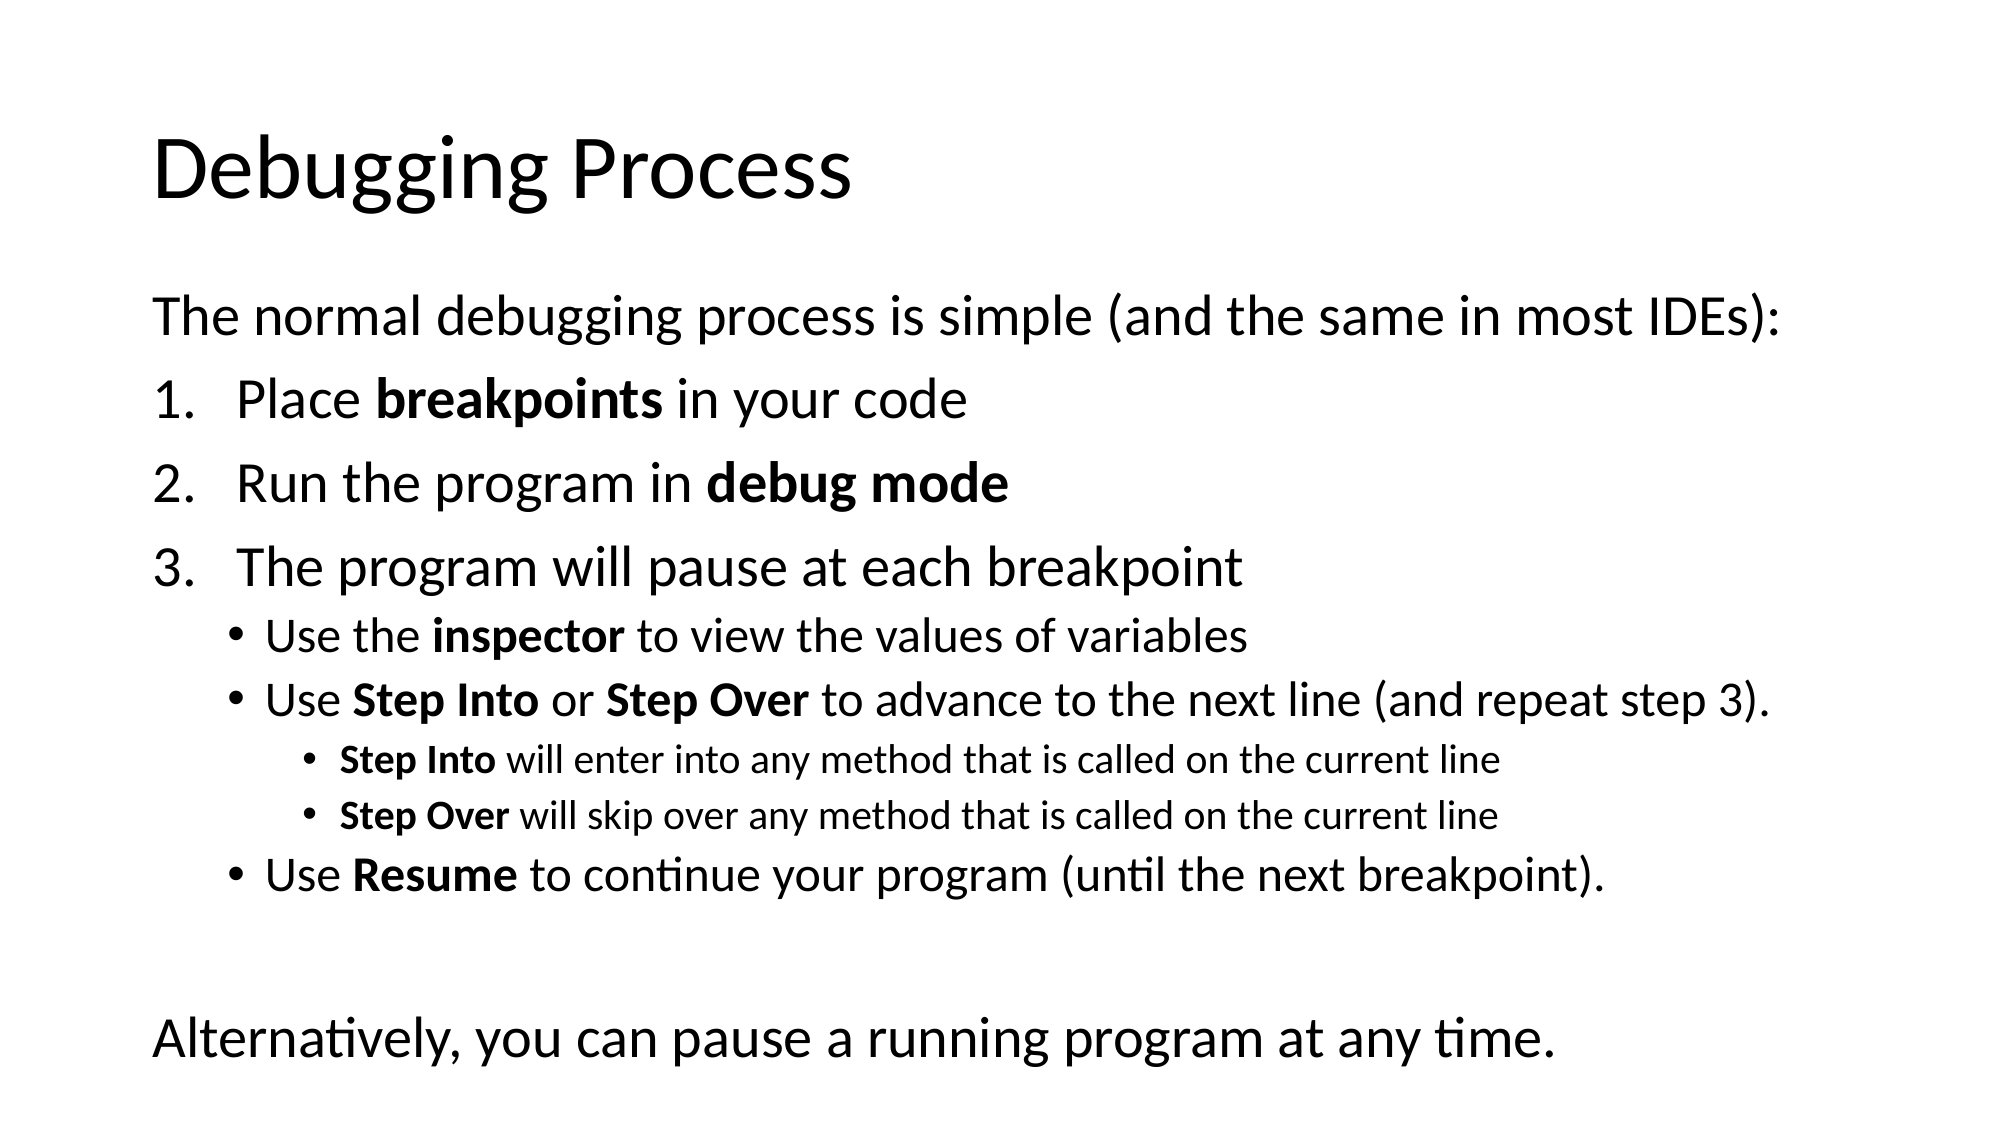

# Debugging Process
The normal debugging process is simple (and the same in most IDEs):
Place breakpoints in your code
Run the program in debug mode
The program will pause at each breakpoint
Use the inspector to view the values of variables
Use Step Into or Step Over to advance to the next line (and repeat step 3).
Step Into will enter into any method that is called on the current line
Step Over will skip over any method that is called on the current line
Use Resume to continue your program (until the next breakpoint).

Alternatively, you can pause a running program at any time.